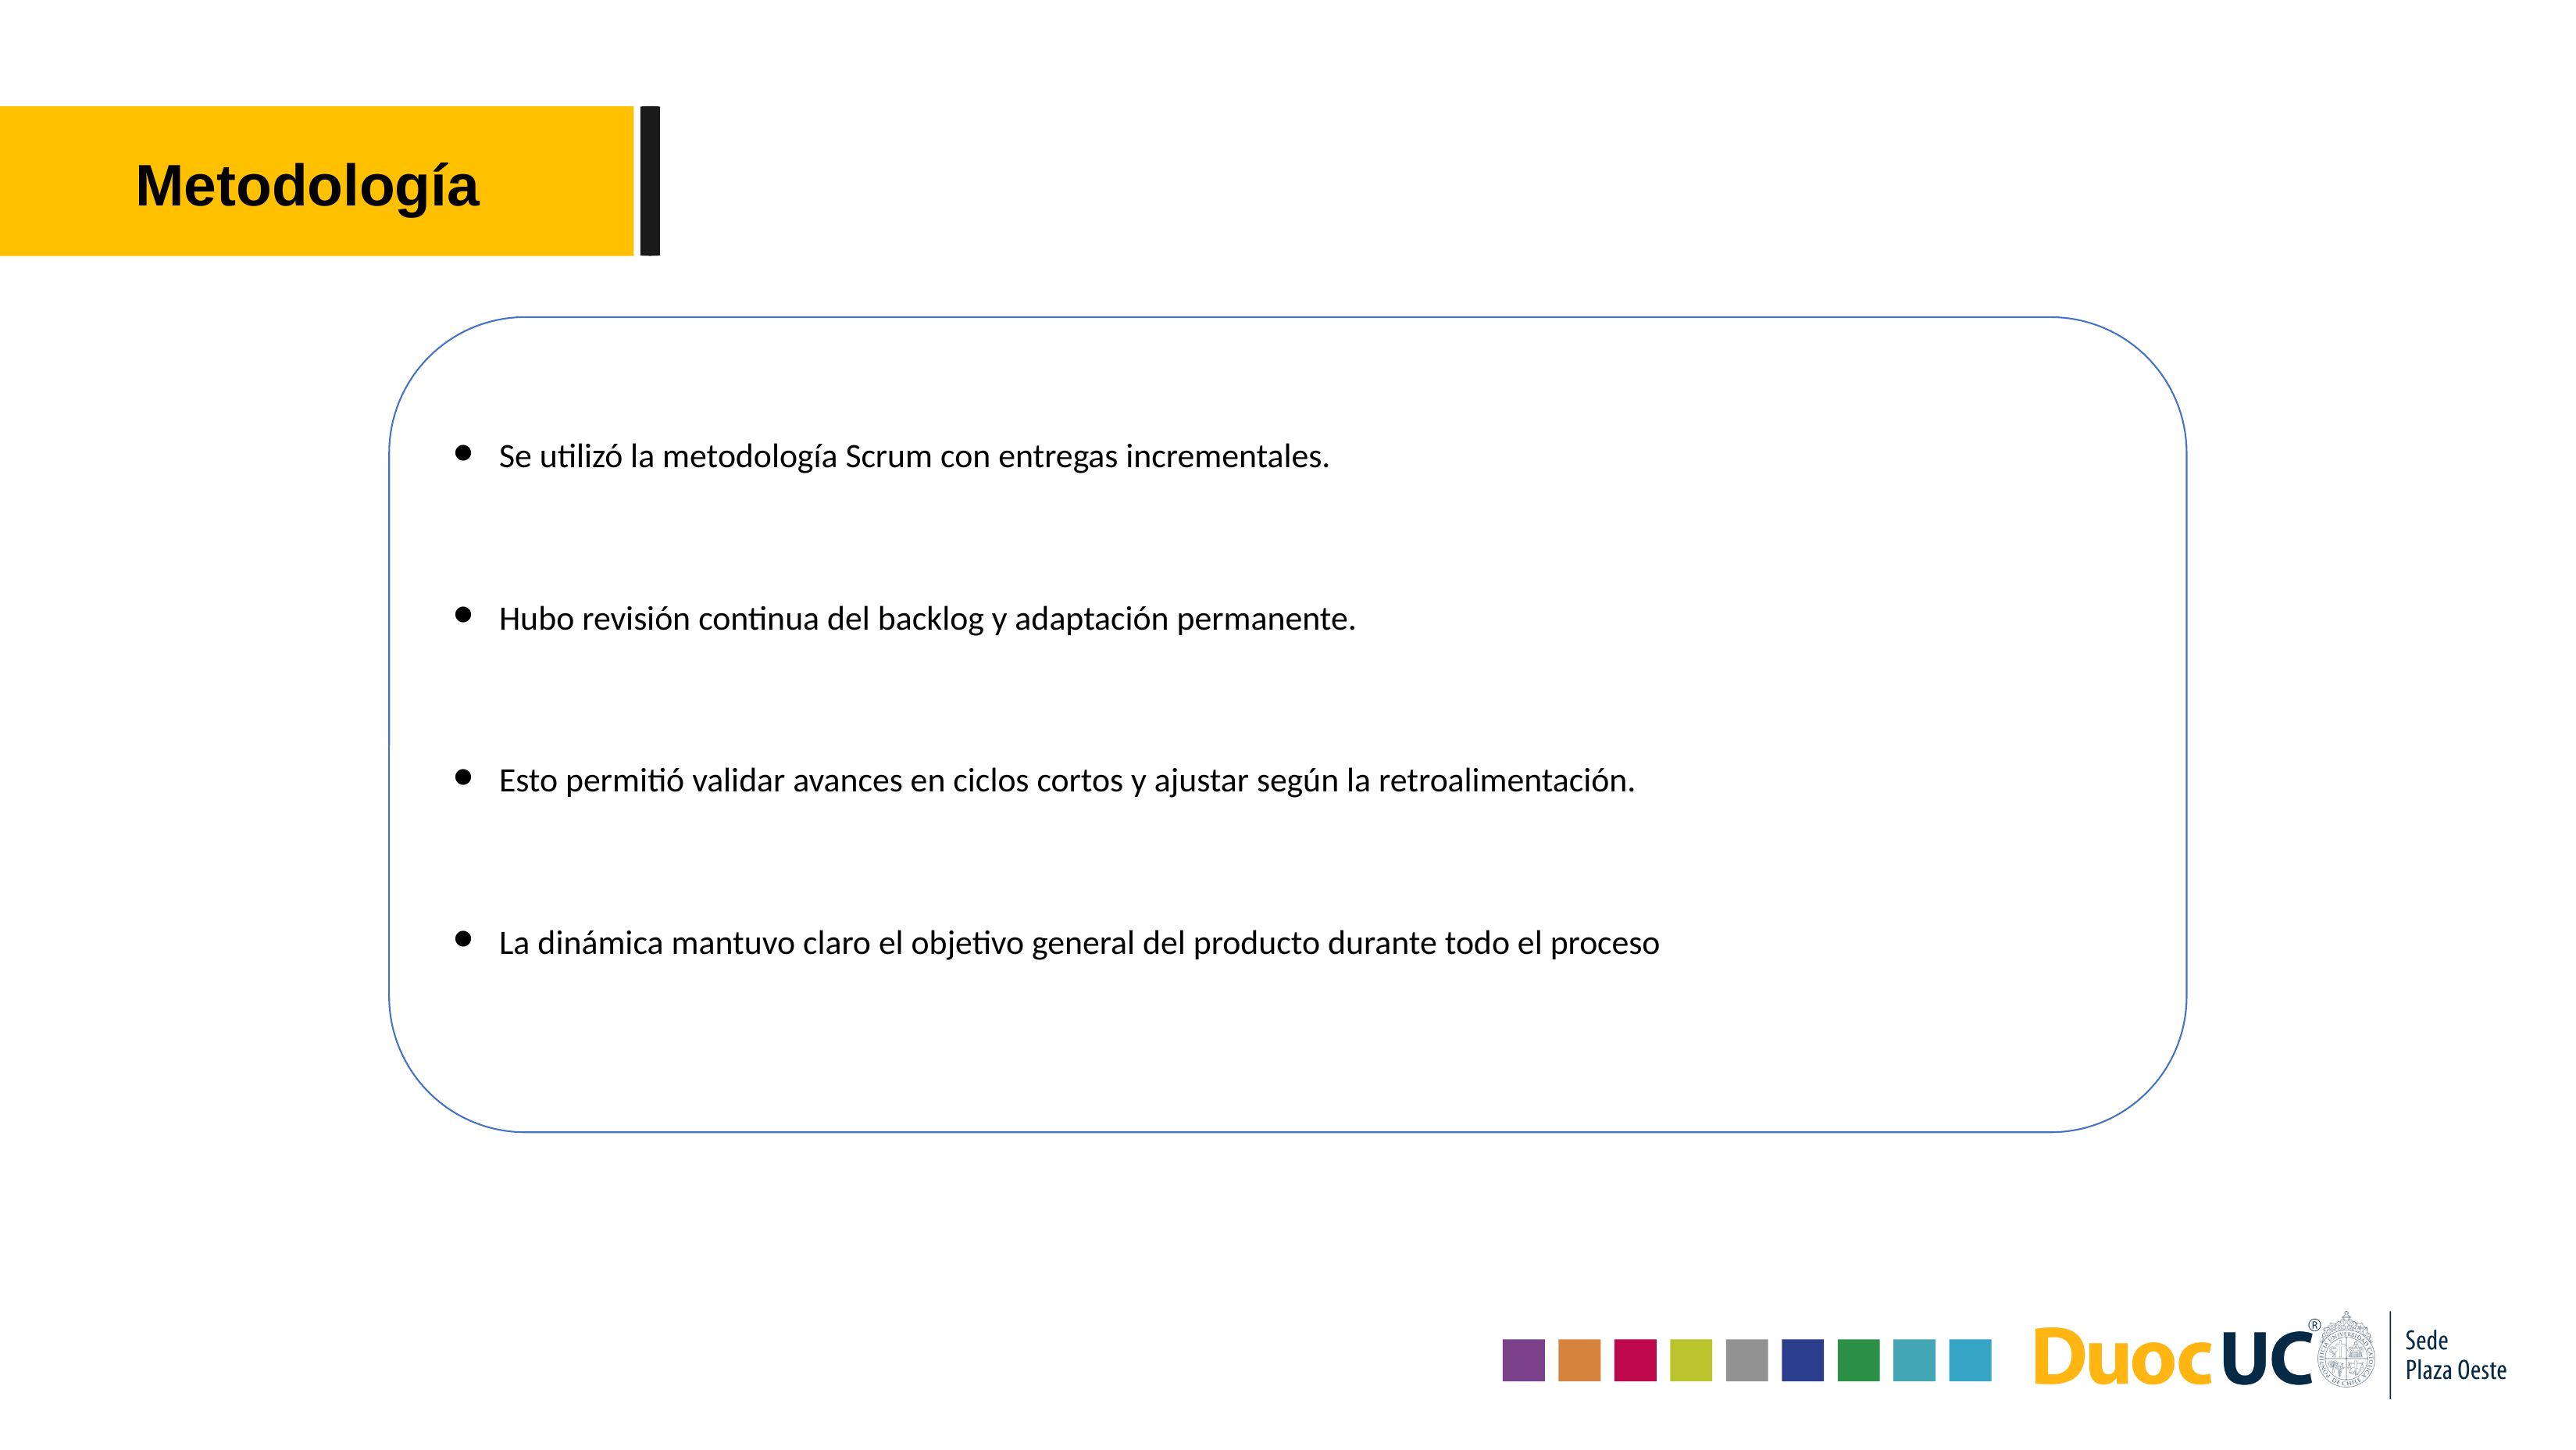

Metodología
Se utilizó la metodología Scrum con entregas incrementales.

Hubo revisión continua del backlog y adaptación permanente.

Esto permitió validar avances en ciclos cortos y ajustar según la retroalimentación.

La dinámica mantuvo claro el objetivo general del producto durante todo el proceso